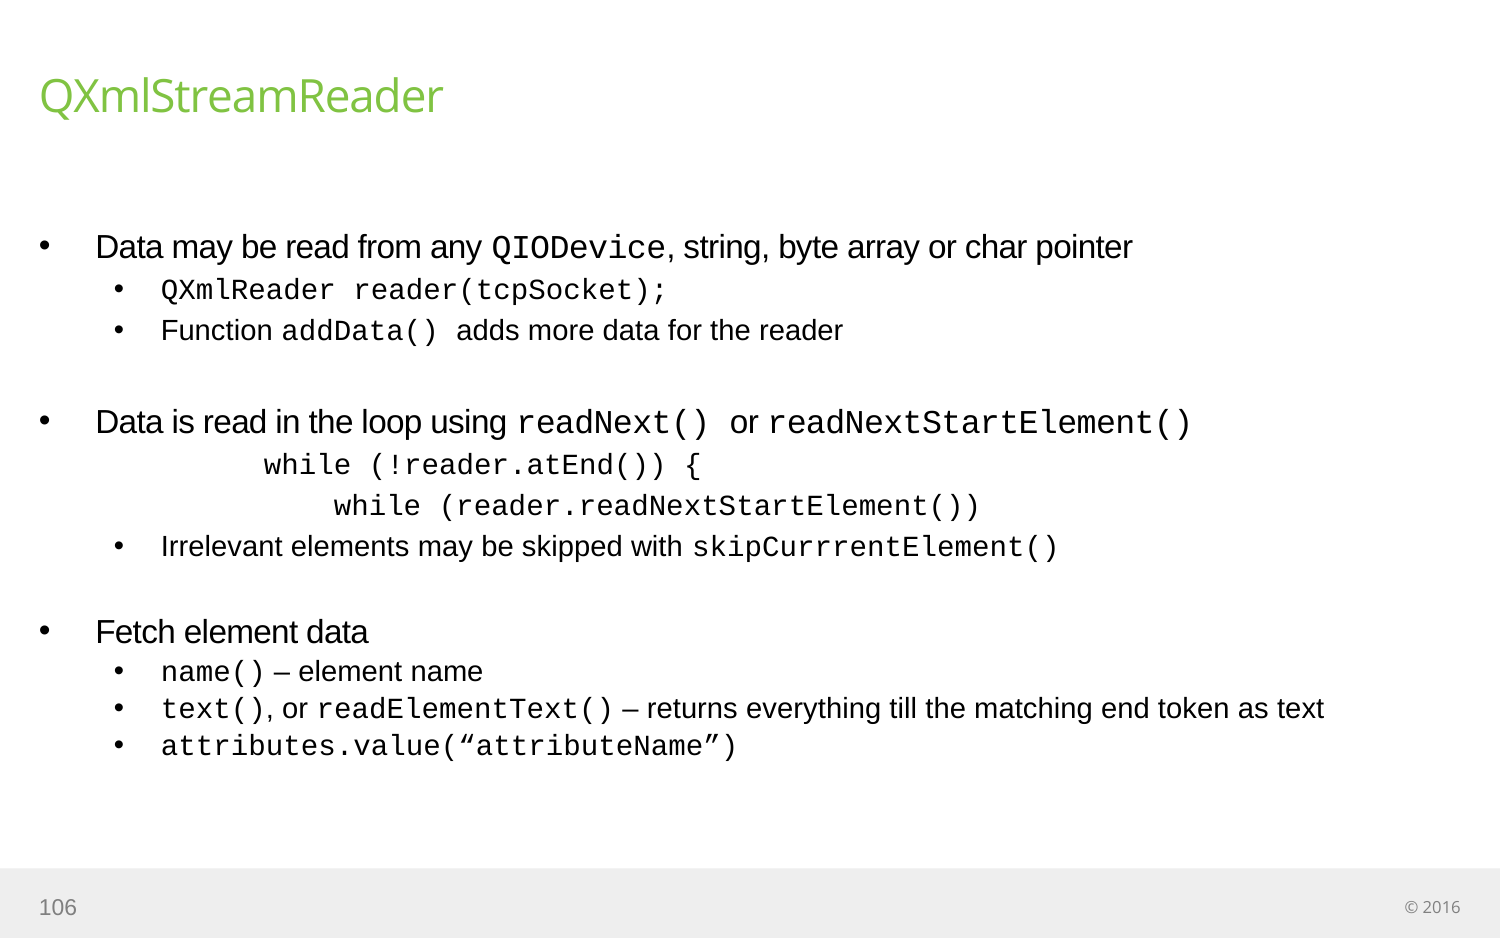

# QXmlStreamReader
Data may be read from any QIODevice, string, byte array or char pointer
QXmlReader reader(tcpSocket);
Function addData() adds more data for the reader

Data is read in the loop using readNext() or readNextStartElement()
	while (!reader.atEnd()) {
    	    while (reader.readNextStartElement())
Irrelevant elements may be skipped with skipCurrrentElement()

Fetch element data
name() – element name
text(), or readElementText() – returns everything till the matching end token as text
attributes.value(“attributeName”)

106
© 2016